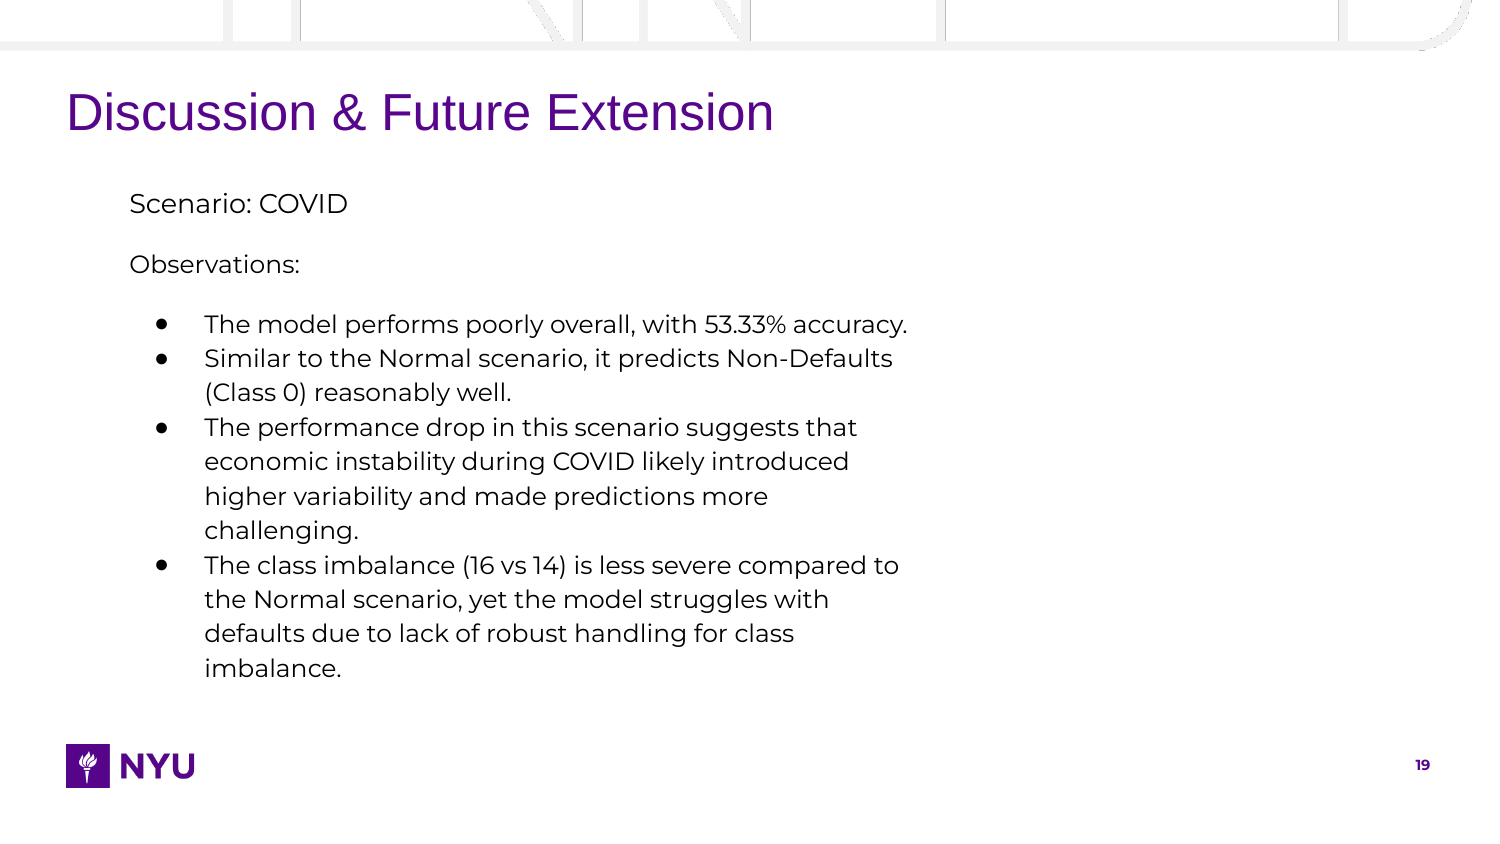

# Discussion & Future Extension
Scenario: COVID
Observations:
The model performs poorly overall, with 53.33% accuracy.
Similar to the Normal scenario, it predicts Non-Defaults (Class 0) reasonably well.
The performance drop in this scenario suggests that economic instability during COVID likely introduced higher variability and made predictions more challenging.
The class imbalance (16 vs 14) is less severe compared to the Normal scenario, yet the model struggles with defaults due to lack of robust handling for class imbalance.